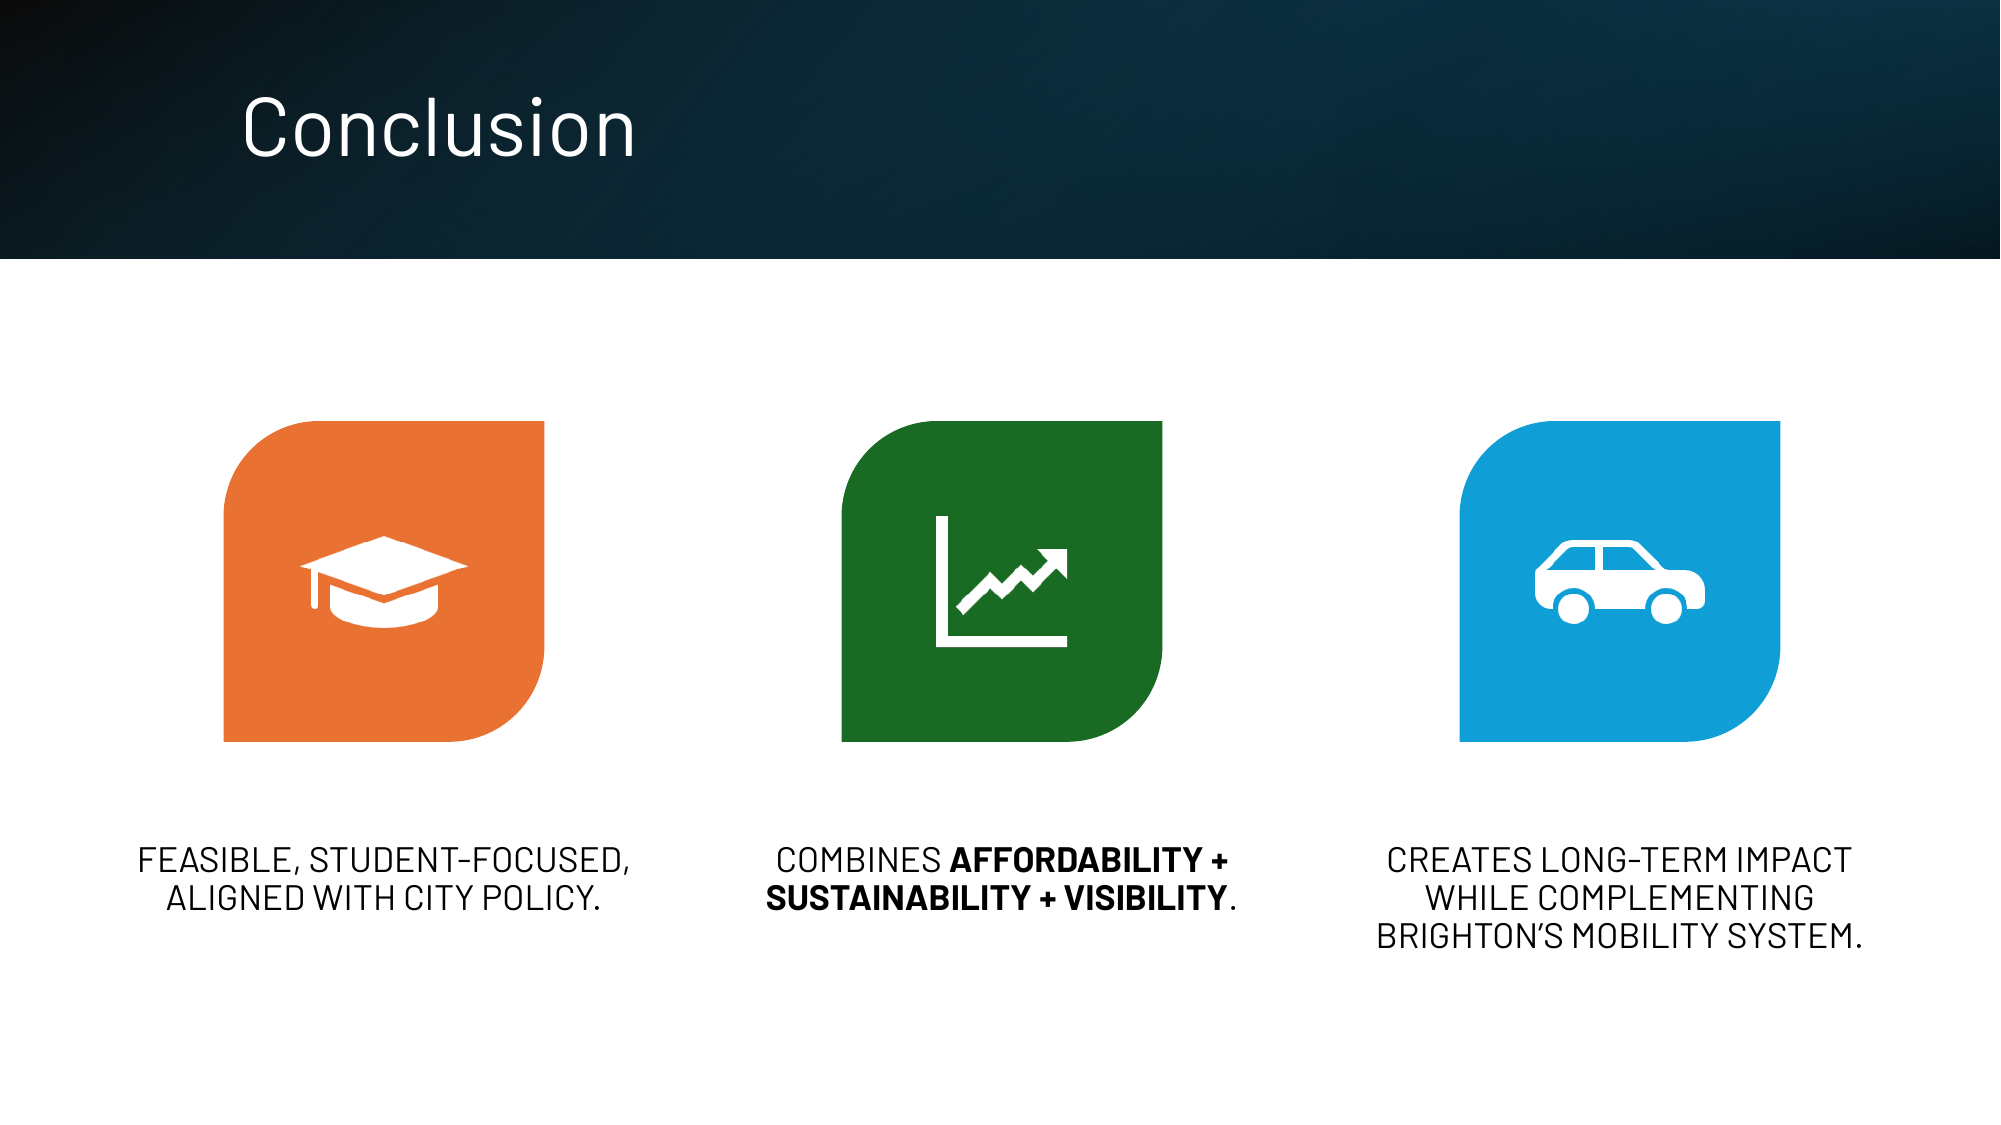

# Conclusion
Feasible, student-focused, aligned with city policy.
Combines affordability + sustainability + visibility.
Creates long-term impact while complementing Brighton’s mobility system.